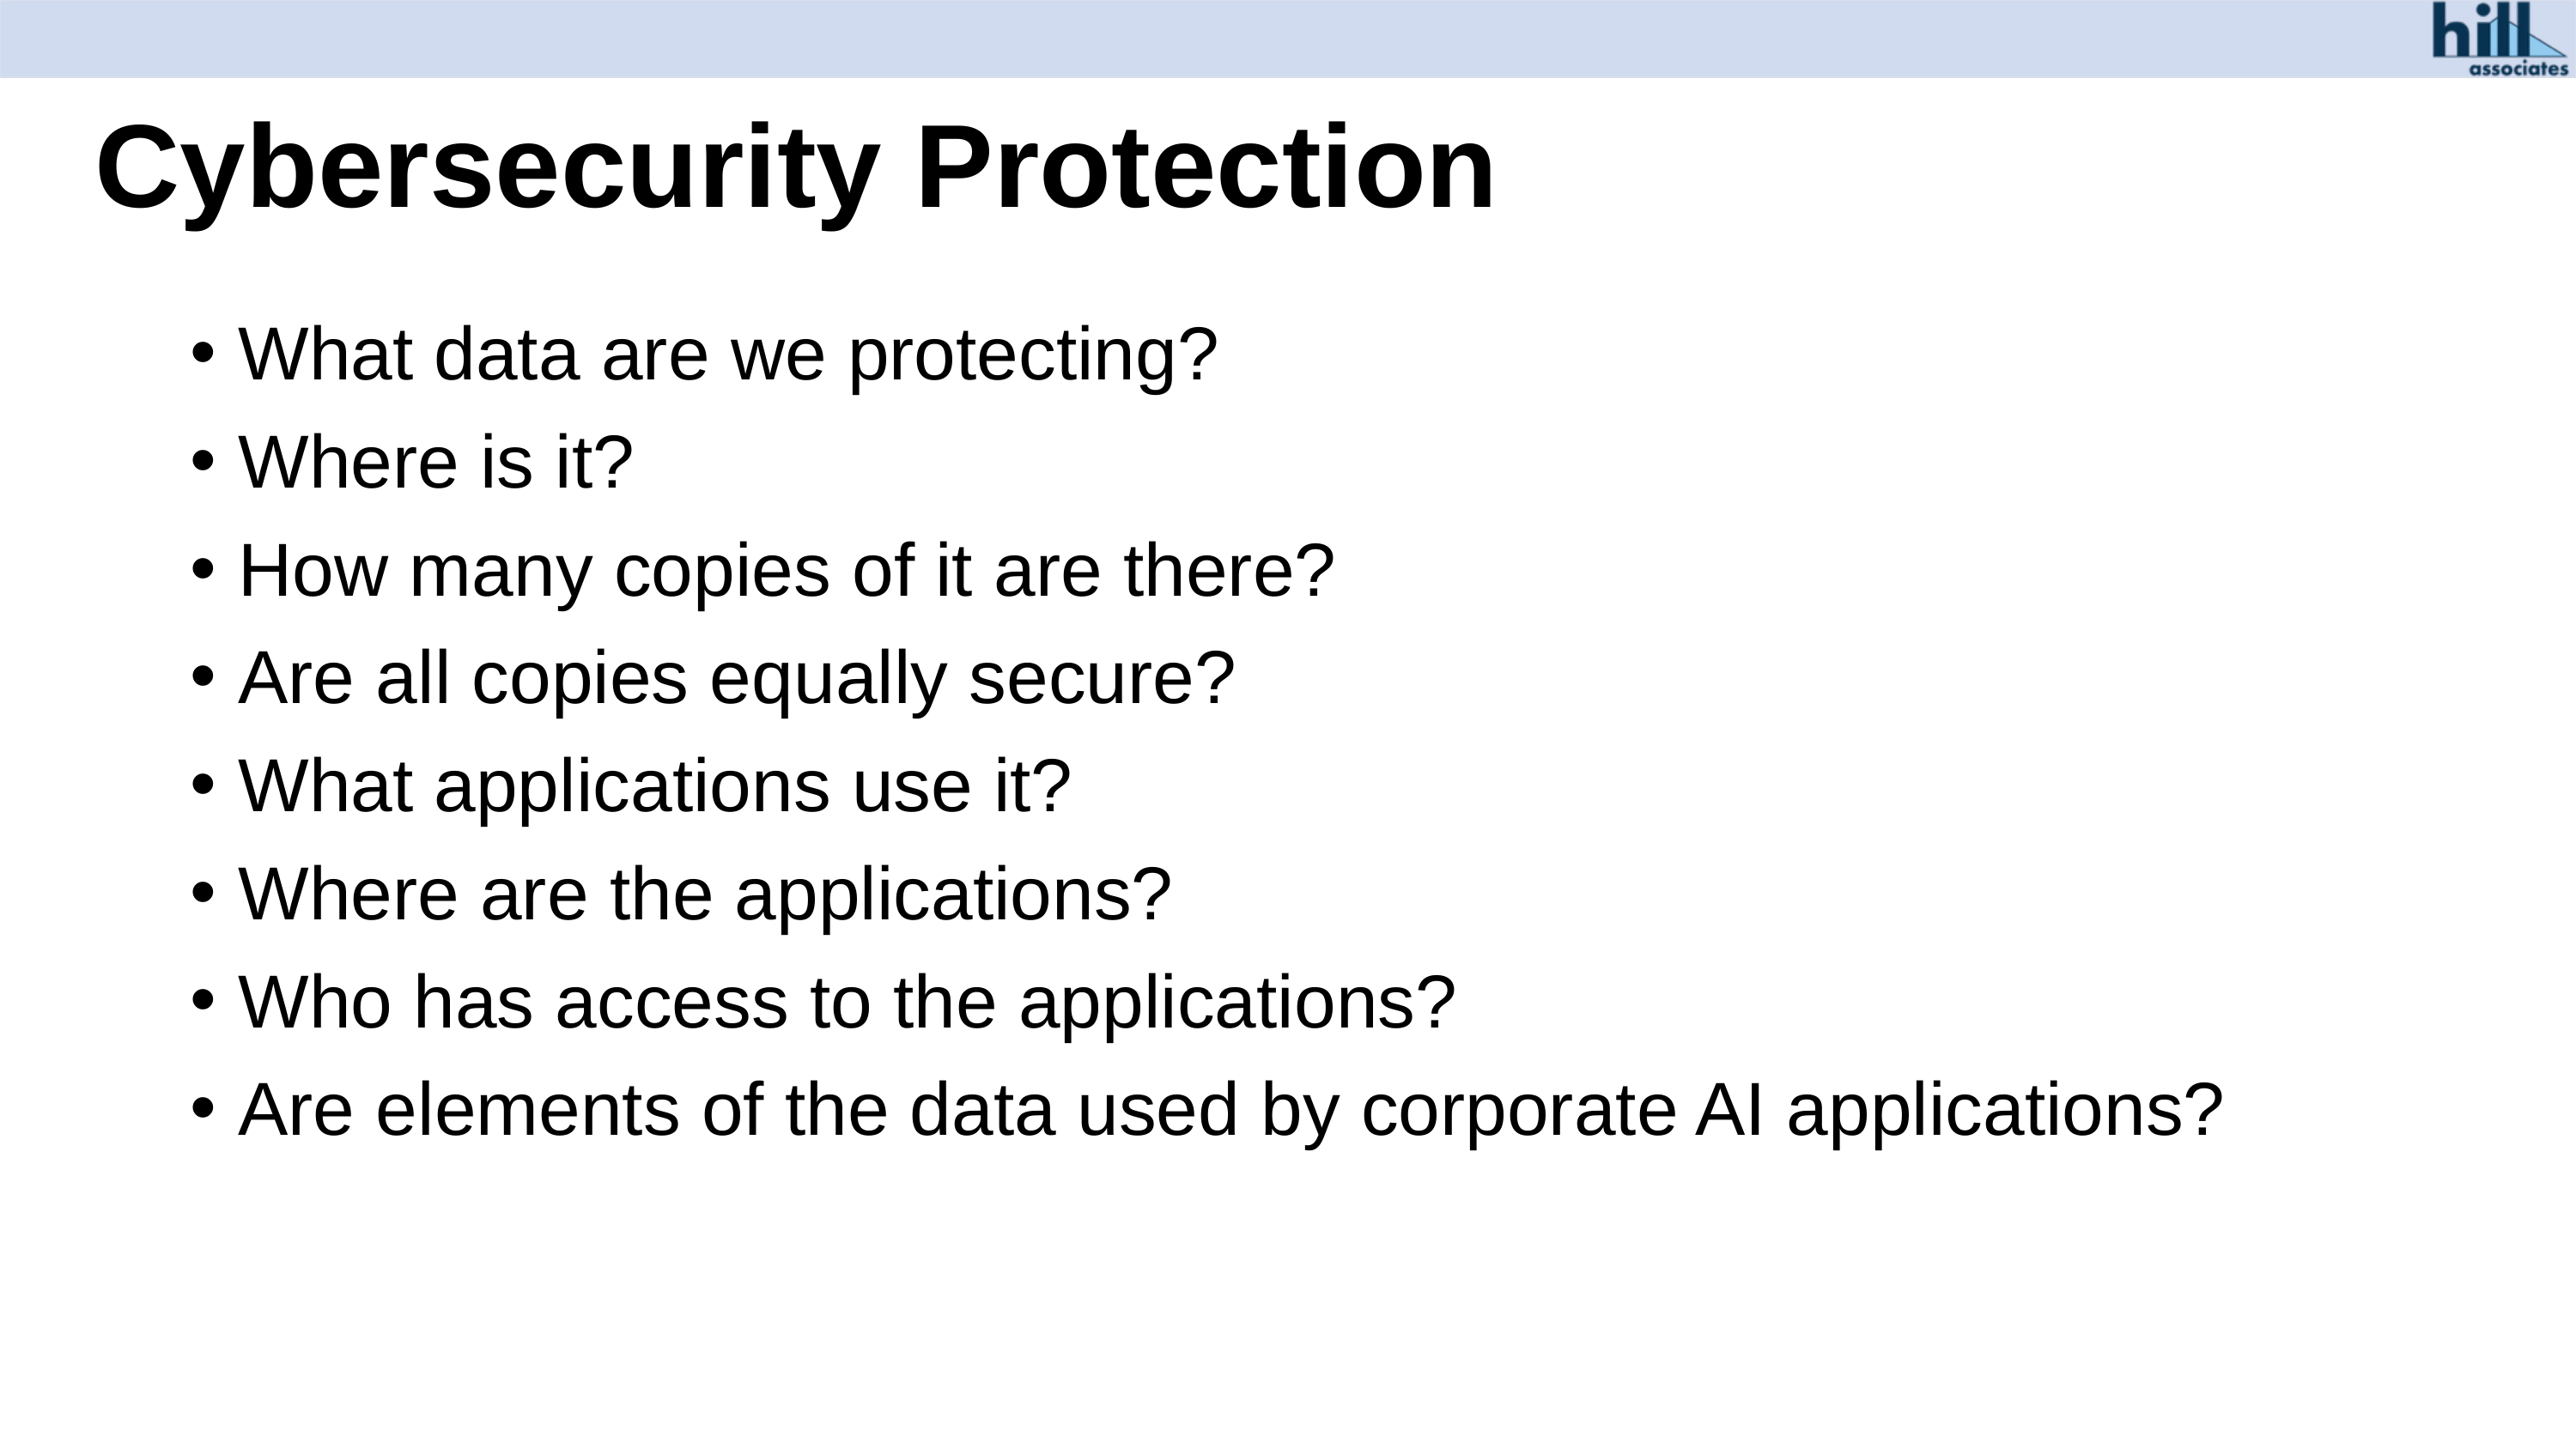

# Cybersecurity Protection
What data are we protecting?
Where is it?
How many copies of it are there?
Are all copies equally secure?
What applications use it?
Where are the applications?
Who has access to the applications?
Are elements of the data used by corporate AI applications?